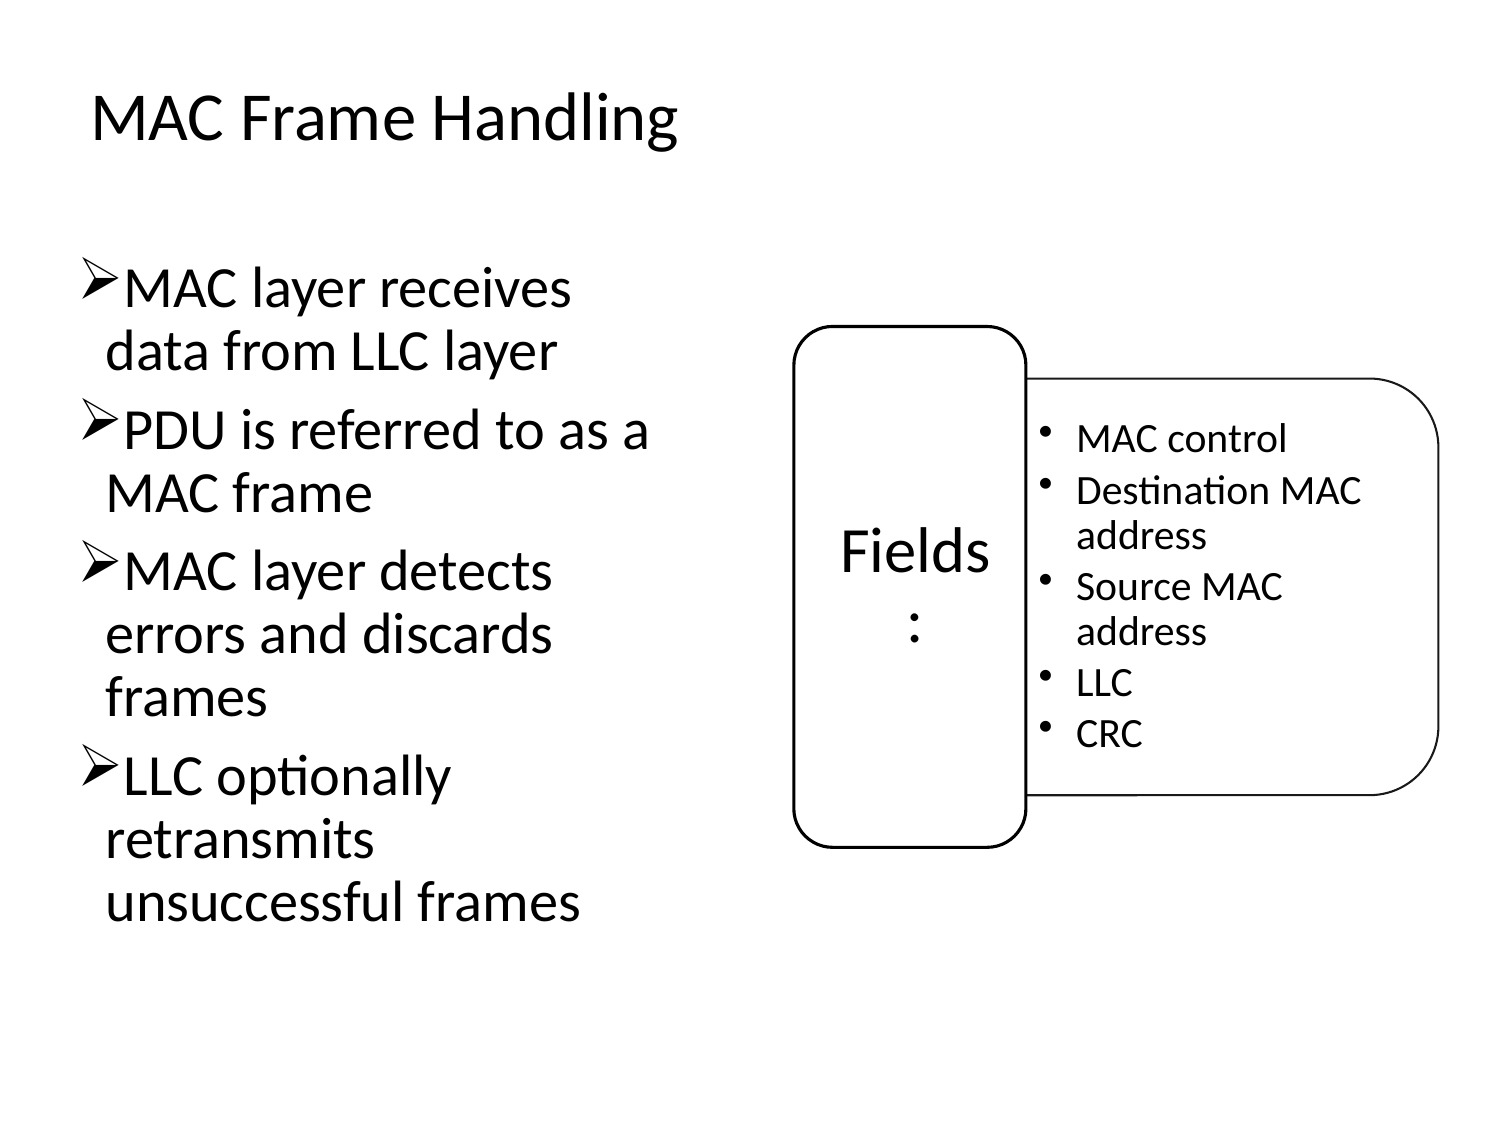

# MAC Frame Handling
MAC layer receives data from LLC layer
PDU is referred to as a MAC frame
MAC layer detects errors and discards frames
LLC optionally retransmits unsuccessful frames
MAC control
Destination MAC address
Source MAC address
LLC
CRC
Fields: